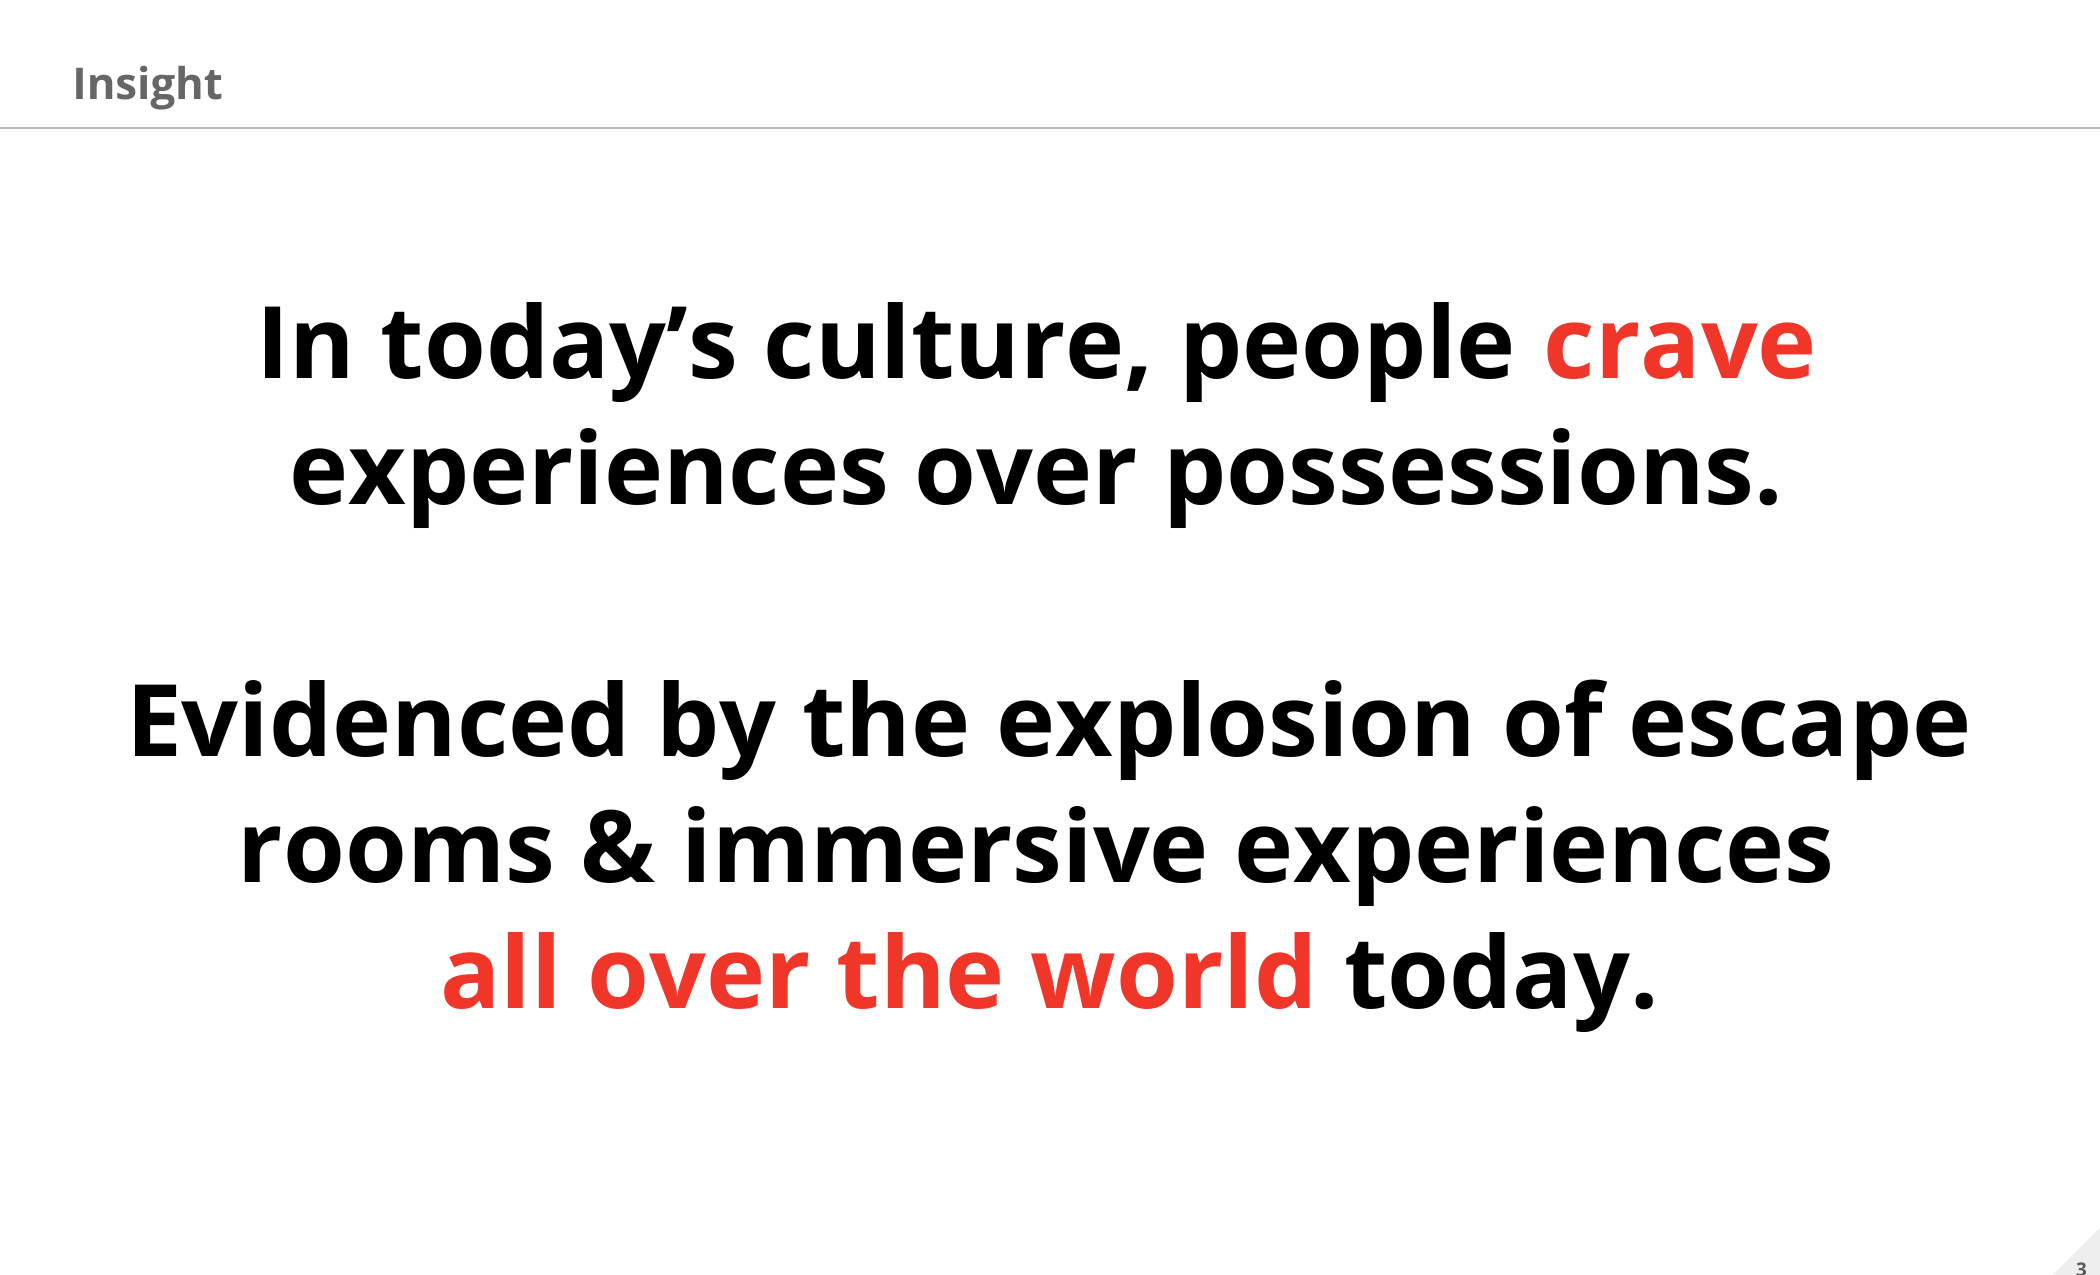

# Insight
In today’s culture, people crave
experiences over possessions.

Evidenced by the explosion of escape rooms & immersive experiences
all over the world today.

3